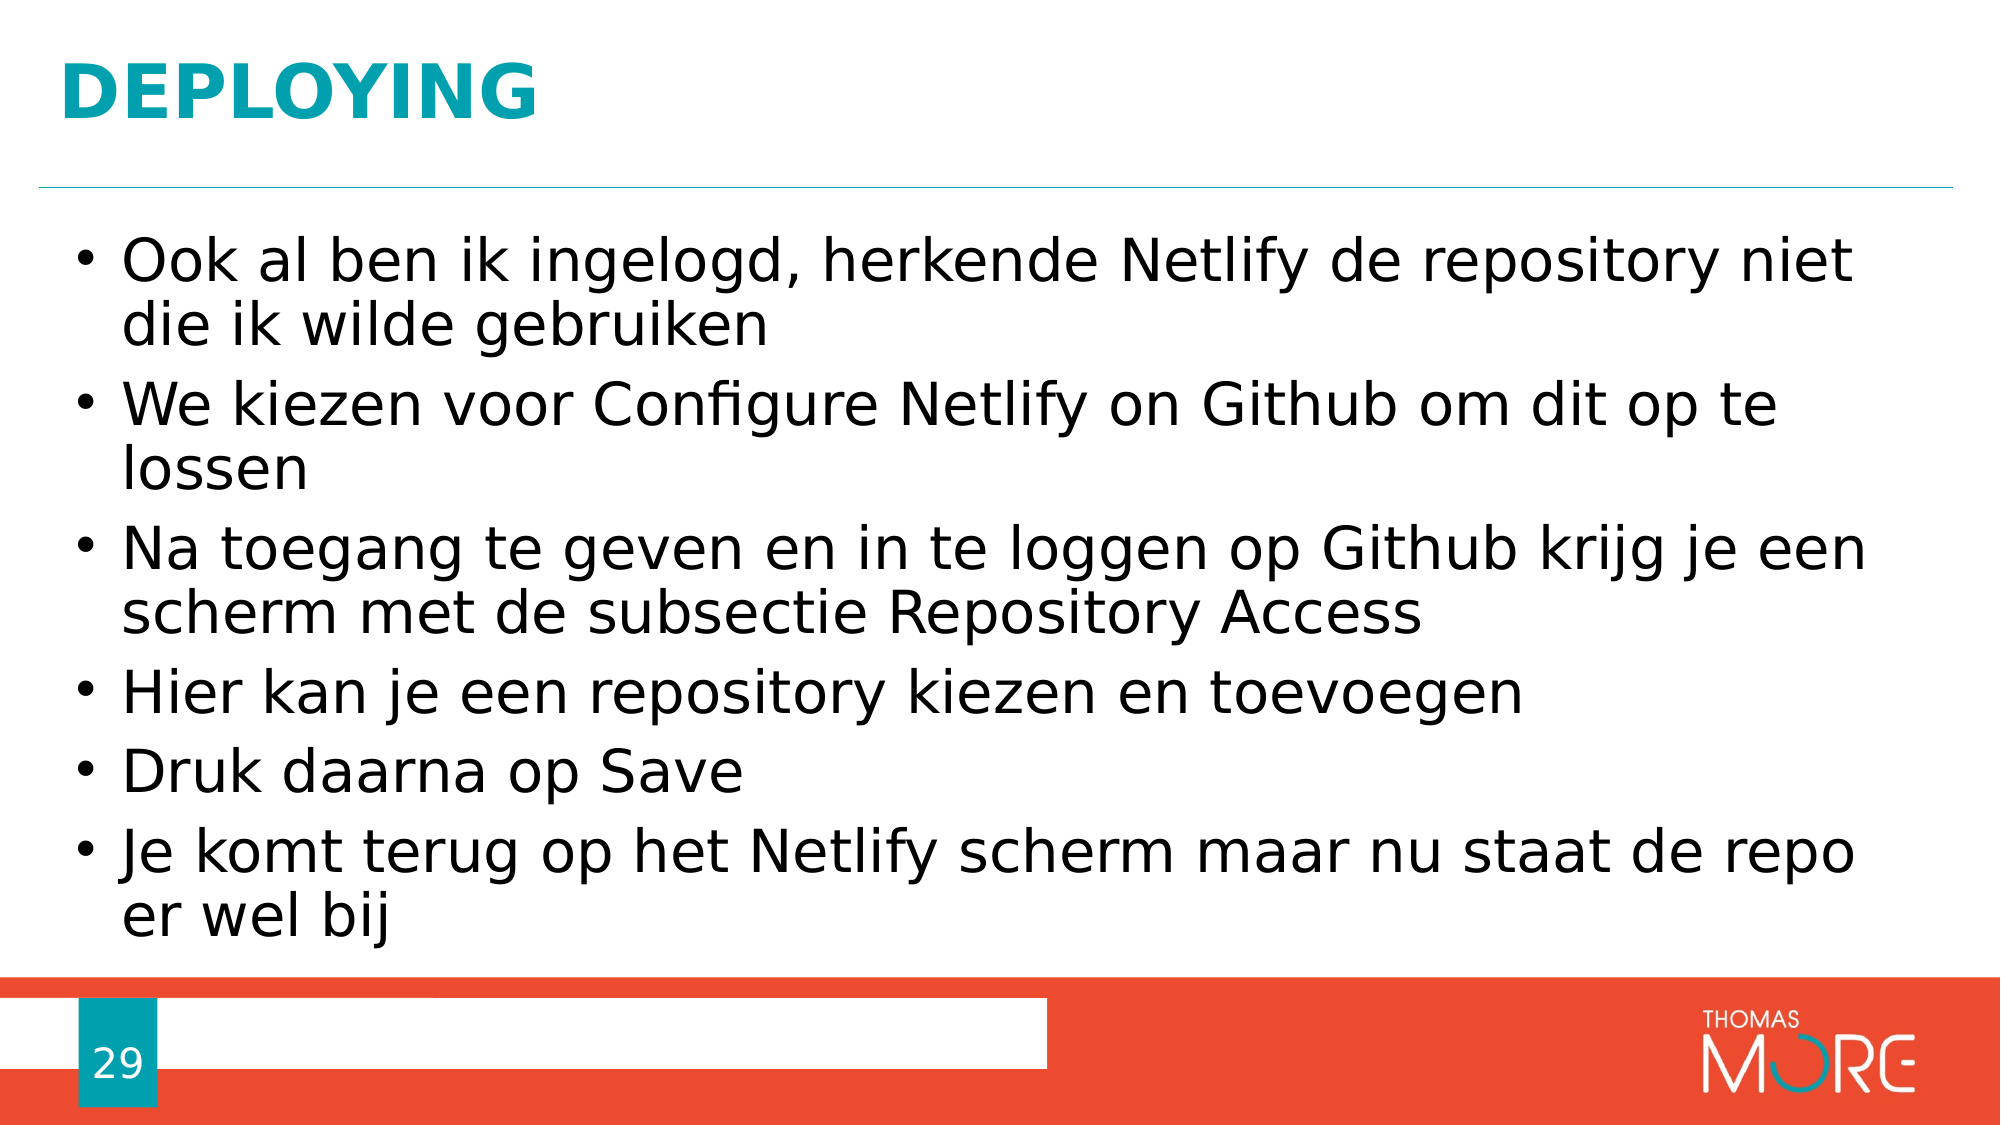

# Deploying
Ook al ben ik ingelogd, herkende Netlify de repository niet die ik wilde gebruiken
We kiezen voor Configure Netlify on Github om dit op te lossen
Na toegang te geven en in te loggen op Github krijg je een scherm met de subsectie Repository Access
Hier kan je een repository kiezen en toevoegen
Druk daarna op Save
Je komt terug op het Netlify scherm maar nu staat de repo er wel bij
29